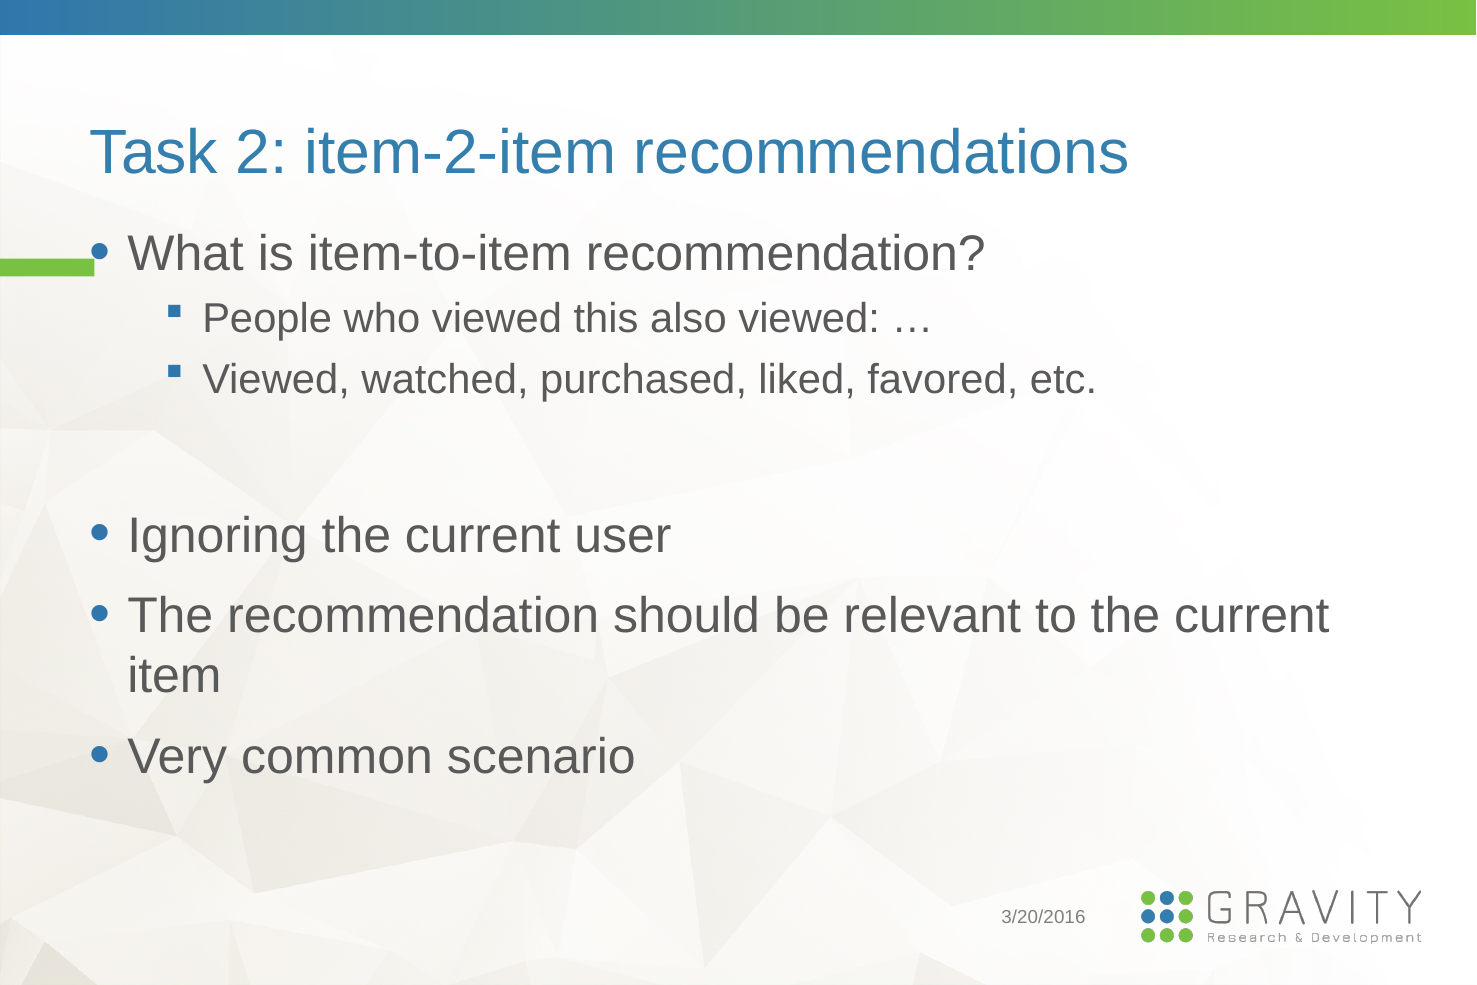

# Task 2: item-2-item recommendations
What is item-to-item recommendation?
People who viewed this also viewed: …
Viewed, watched, purchased, liked, favored, etc.

Ignoring the current user
The recommendation should be relevant to the current item
Very common scenario

3/20/2016